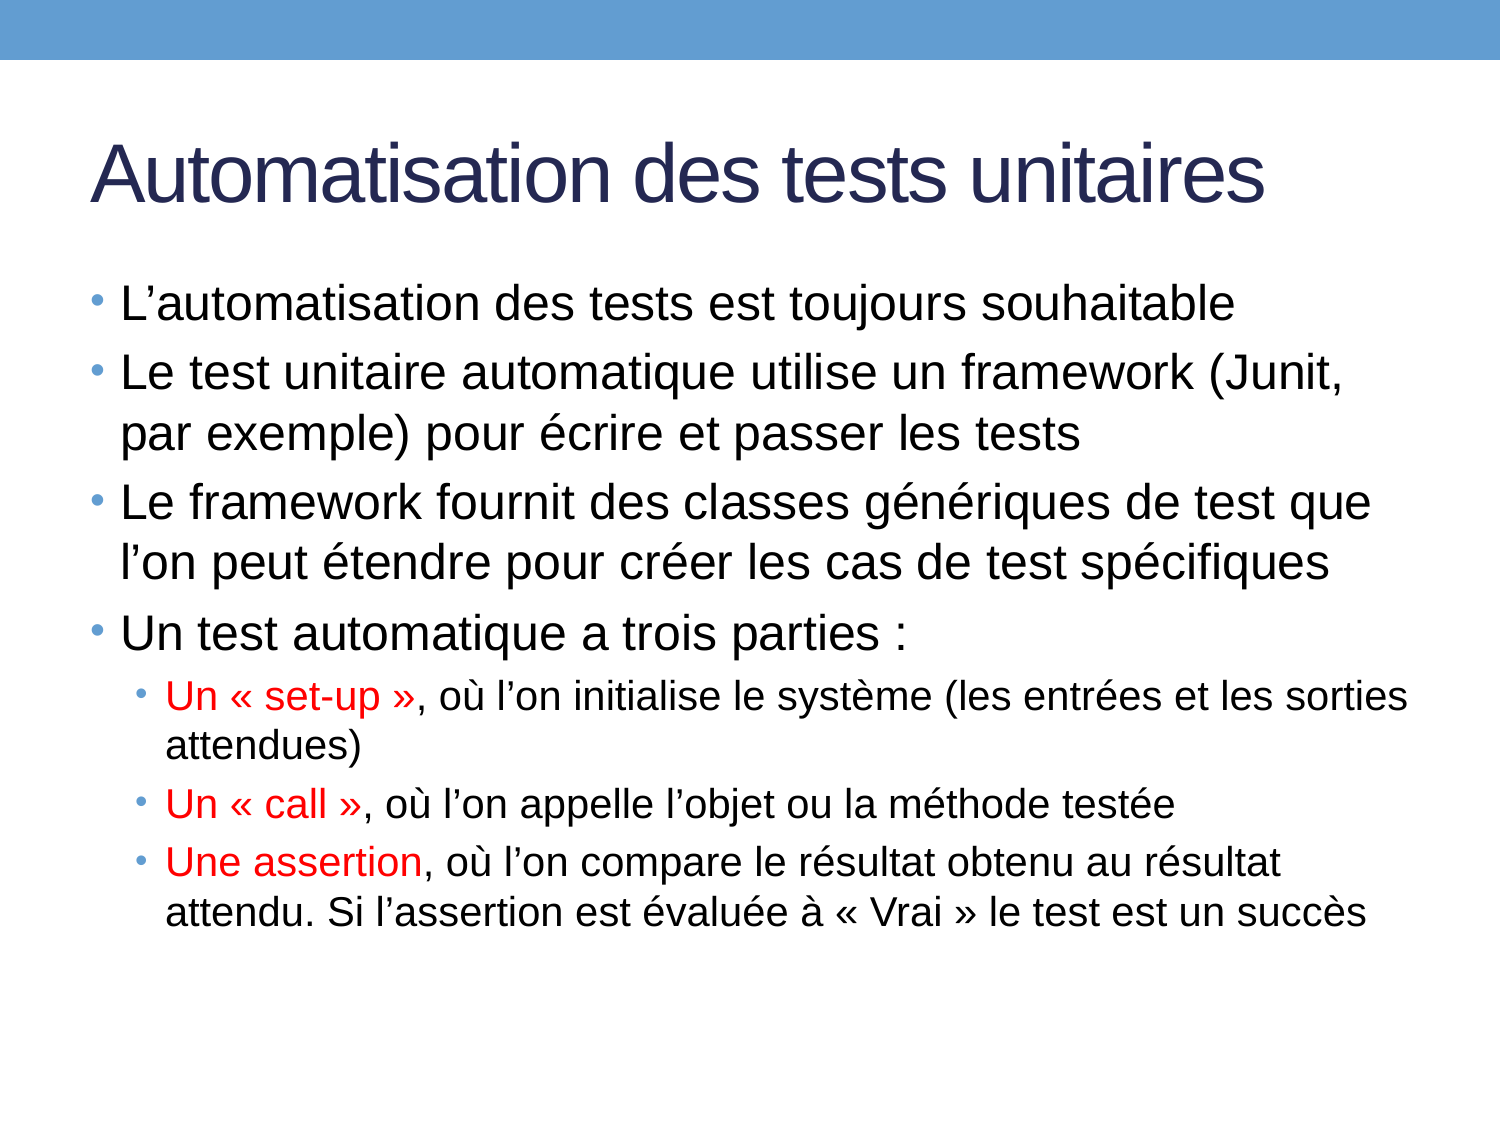

# Automatisation des tests unitaires
L’automatisation des tests est toujours souhaitable
Le test unitaire automatique utilise un framework (Junit, par exemple) pour écrire et passer les tests
Le framework fournit des classes génériques de test que l’on peut étendre pour créer les cas de test spécifiques
Un test automatique a trois parties :
Un « set-up », où l’on initialise le système (les entrées et les sorties attendues)
Un « call », où l’on appelle l’objet ou la méthode testée
Une assertion, où l’on compare le résultat obtenu au résultat attendu. Si l’assertion est évaluée à « Vrai » le test est un succès